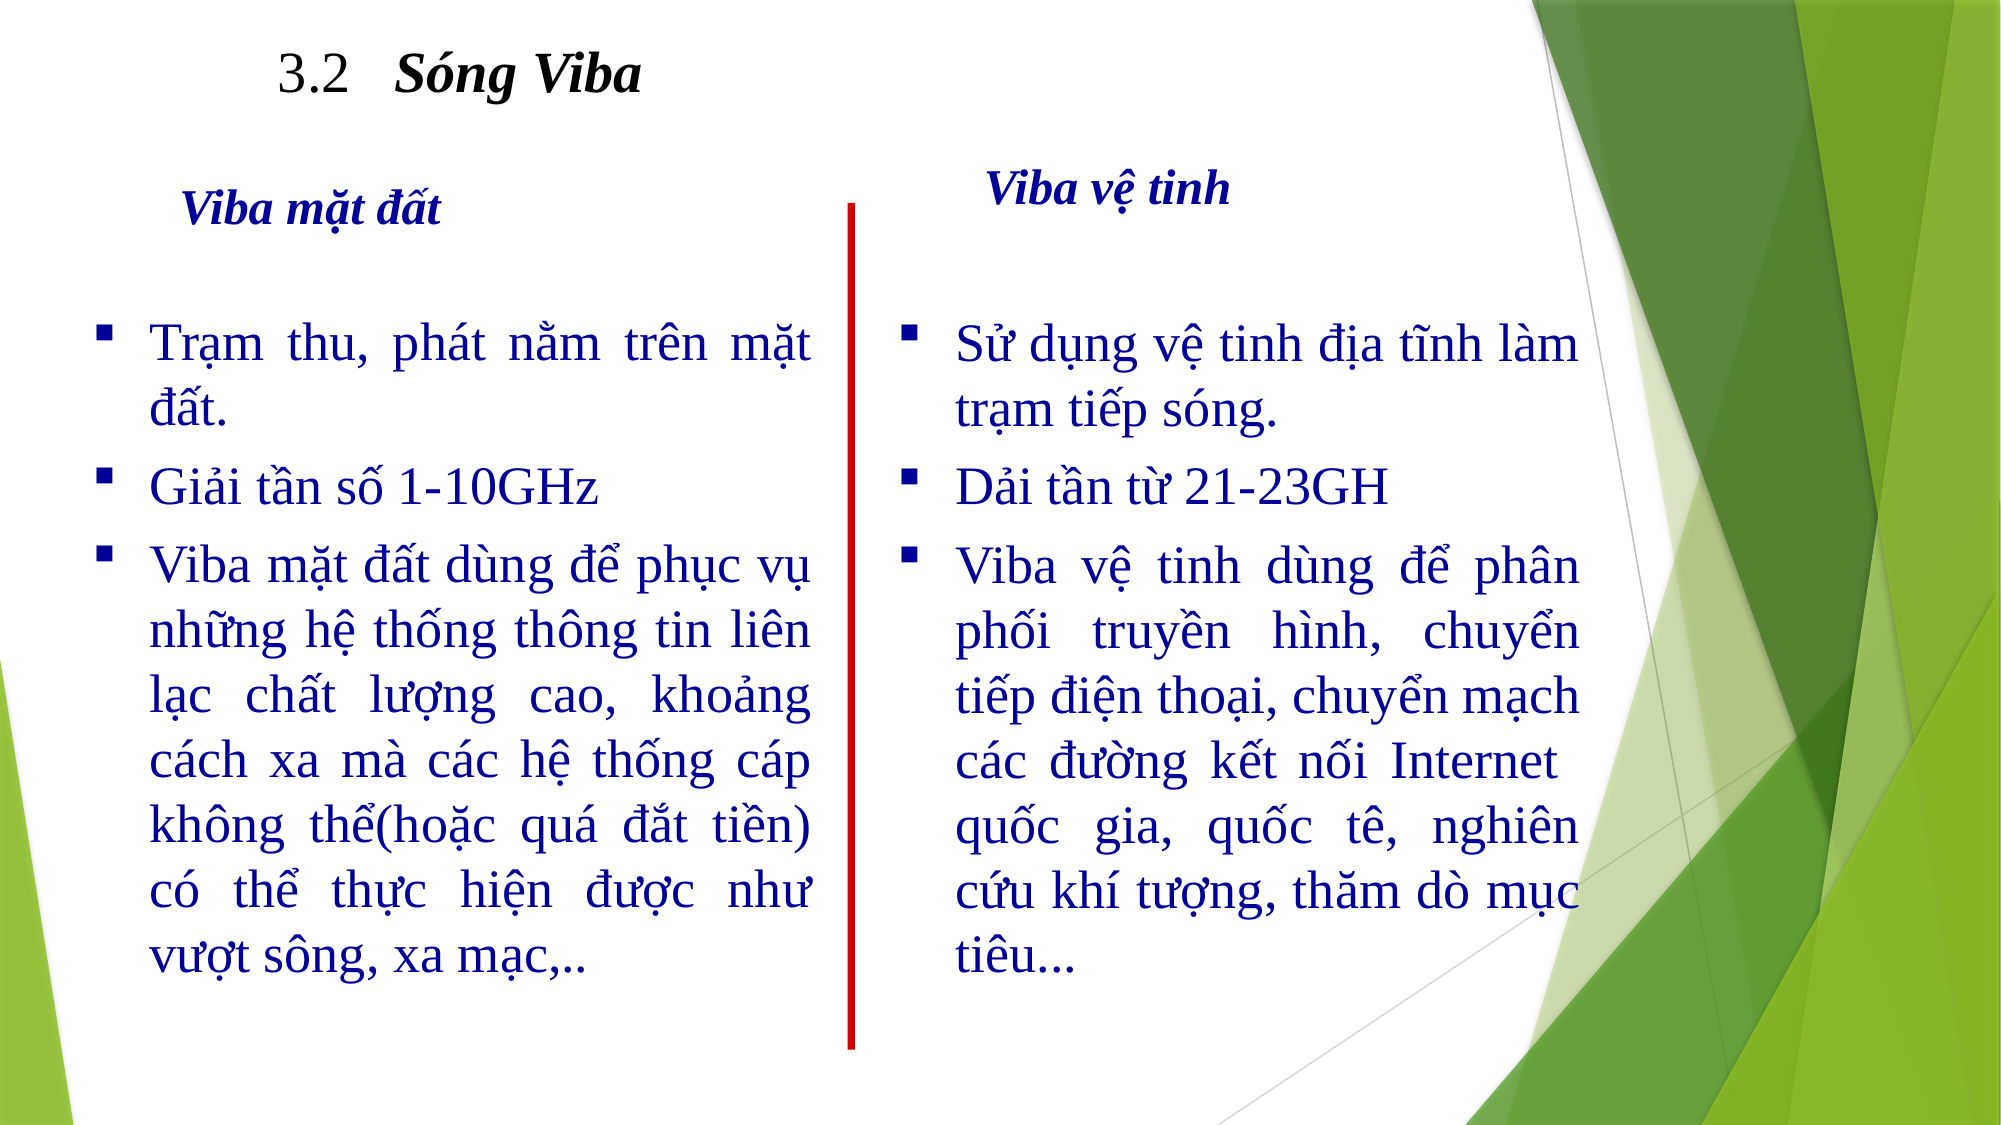

3.2   Sóng Viba
Viba vệ tinh
Viba mặt đất

Trạm thu, phát nằm trên mặt đất.
Giải tần số 1-10GHz
Viba mặt đất dùng để phục vụ những hệ thống thông tin liên lạc chất lượng cao, khoảng cách xa mà các hệ thống cáp không thể(hoặc quá đắt tiền) có thể thực hiện được như vượt sông, xa mạc,..
Sử dụng vệ tinh địa tĩnh làm trạm tiếp sóng.
Dải tần từ 21-23GH
Viba vệ tinh dùng để phân phối truyền hình, chuyển tiếp điện thoại, chuyển mạch các đường kết nối Internet  quốc gia, quốc tê, nghiên cứu khí tượng, thăm dò mục tiêu...